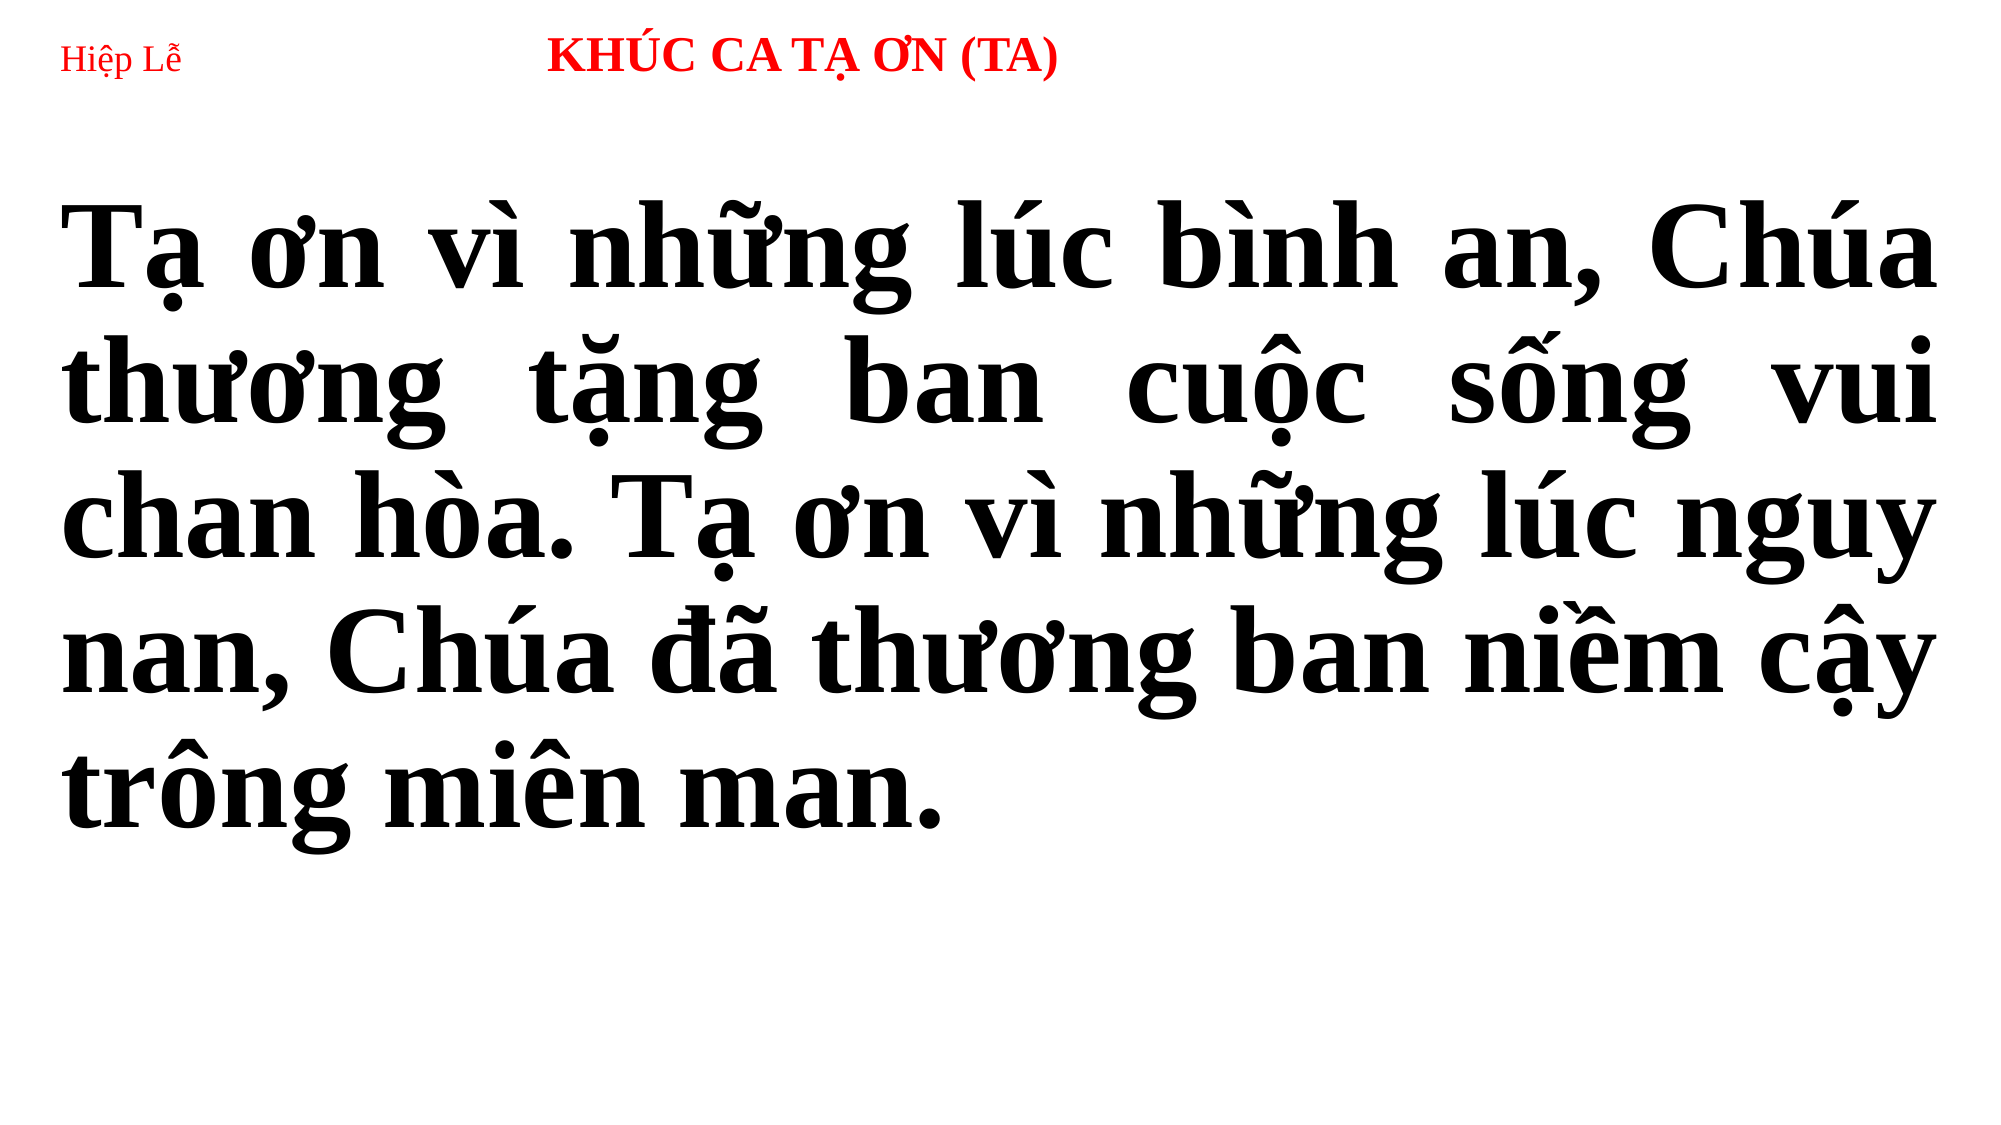

# Hiệp Lễ                    	    KHÚC CA TẠ ƠN (TA)
Tạ ơn vì những lúc bình an, Chúa thương tặng ban cuộc sống vui chan hòa. Tạ ơn vì những lúc nguy nan, Chúa đã thương ban niềm cậy trông miên man.